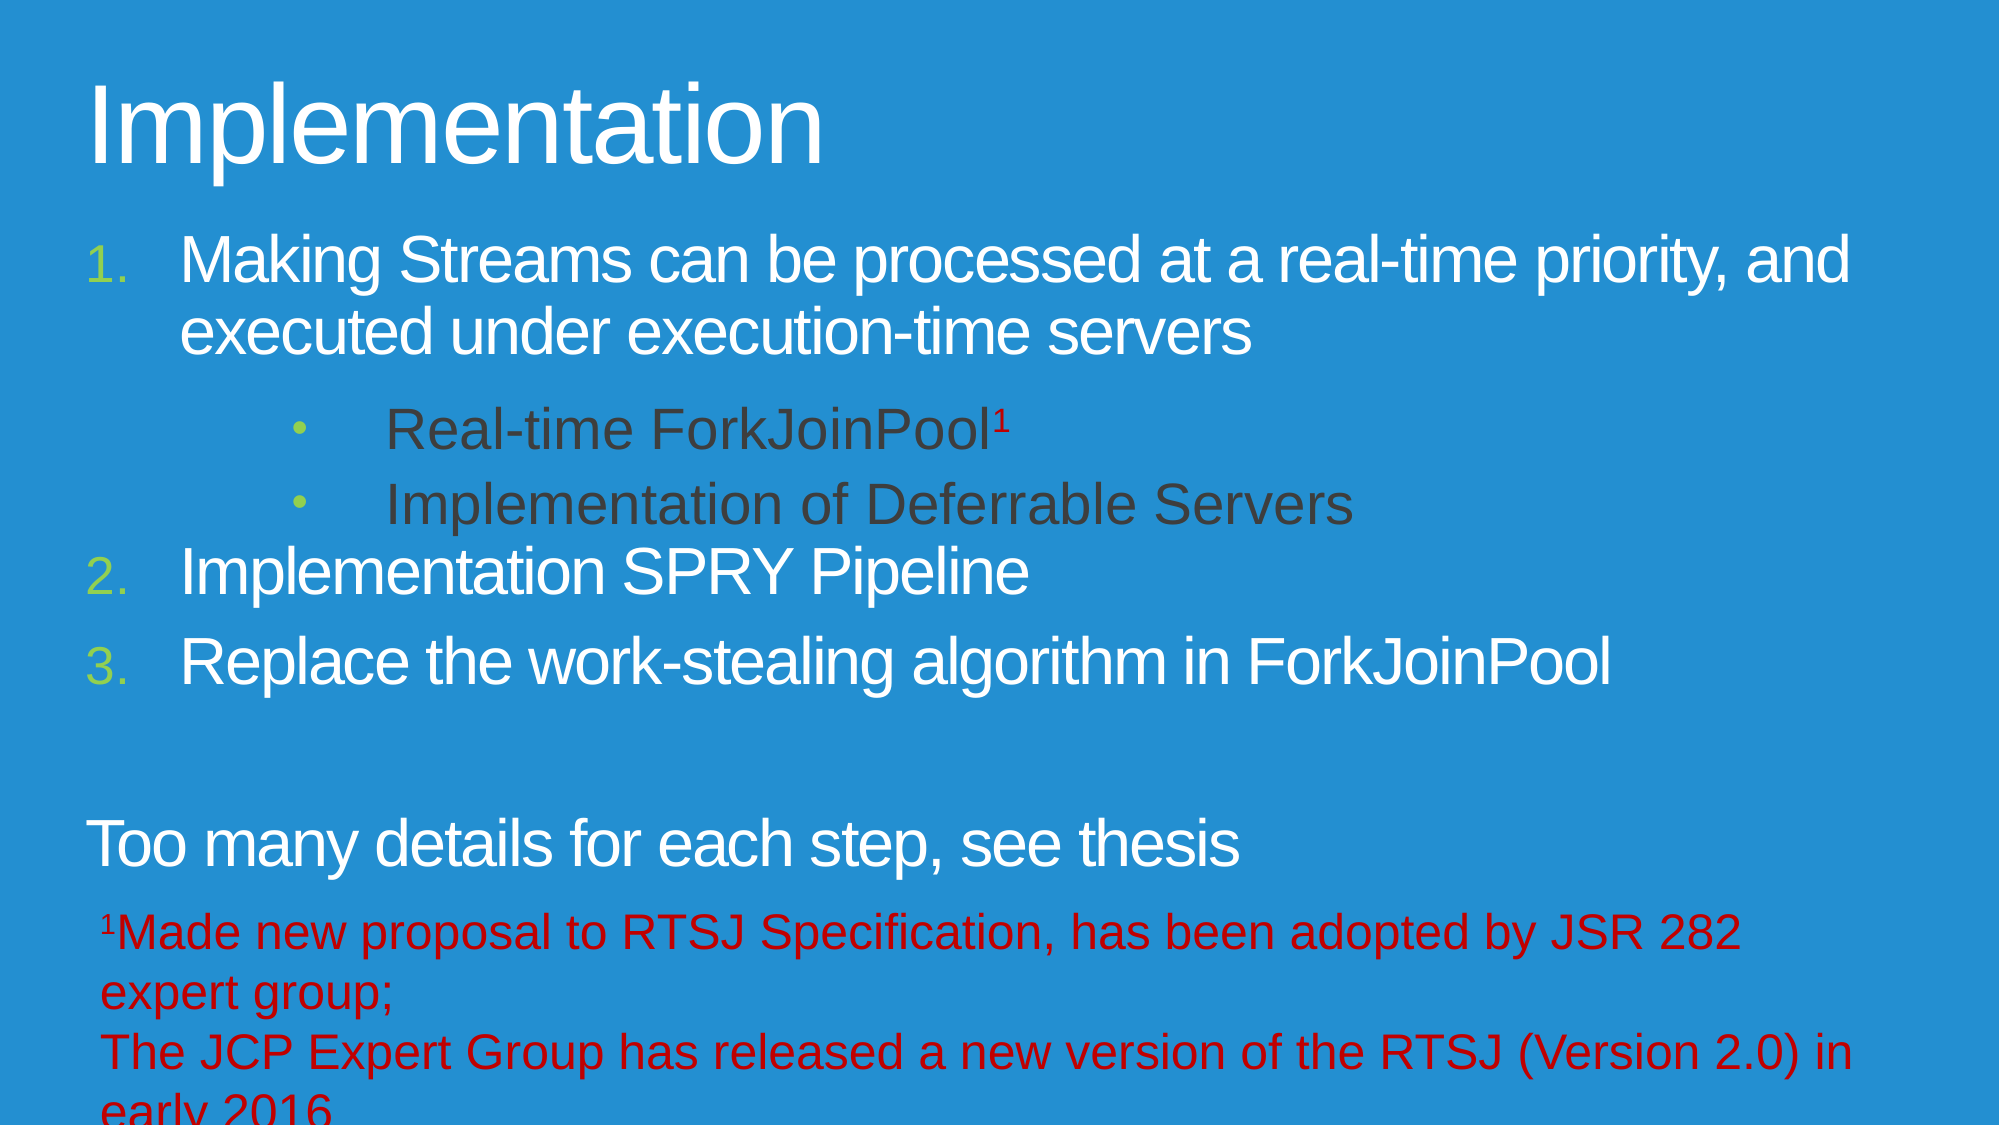

# Implementation
Making Streams can be processed at a real-time priority, and executed under execution-time servers
Real-time ForkJoinPool1
Implementation of Deferrable Servers
Implementation SPRY Pipeline
Replace the work-stealing algorithm in ForkJoinPool

Too many details for each step, see thesis
1Made new proposal to RTSJ Specification, has been adopted by JSR 282 expert group;
The JCP Expert Group has released a new version of the RTSJ (Version 2.0) in early 2016